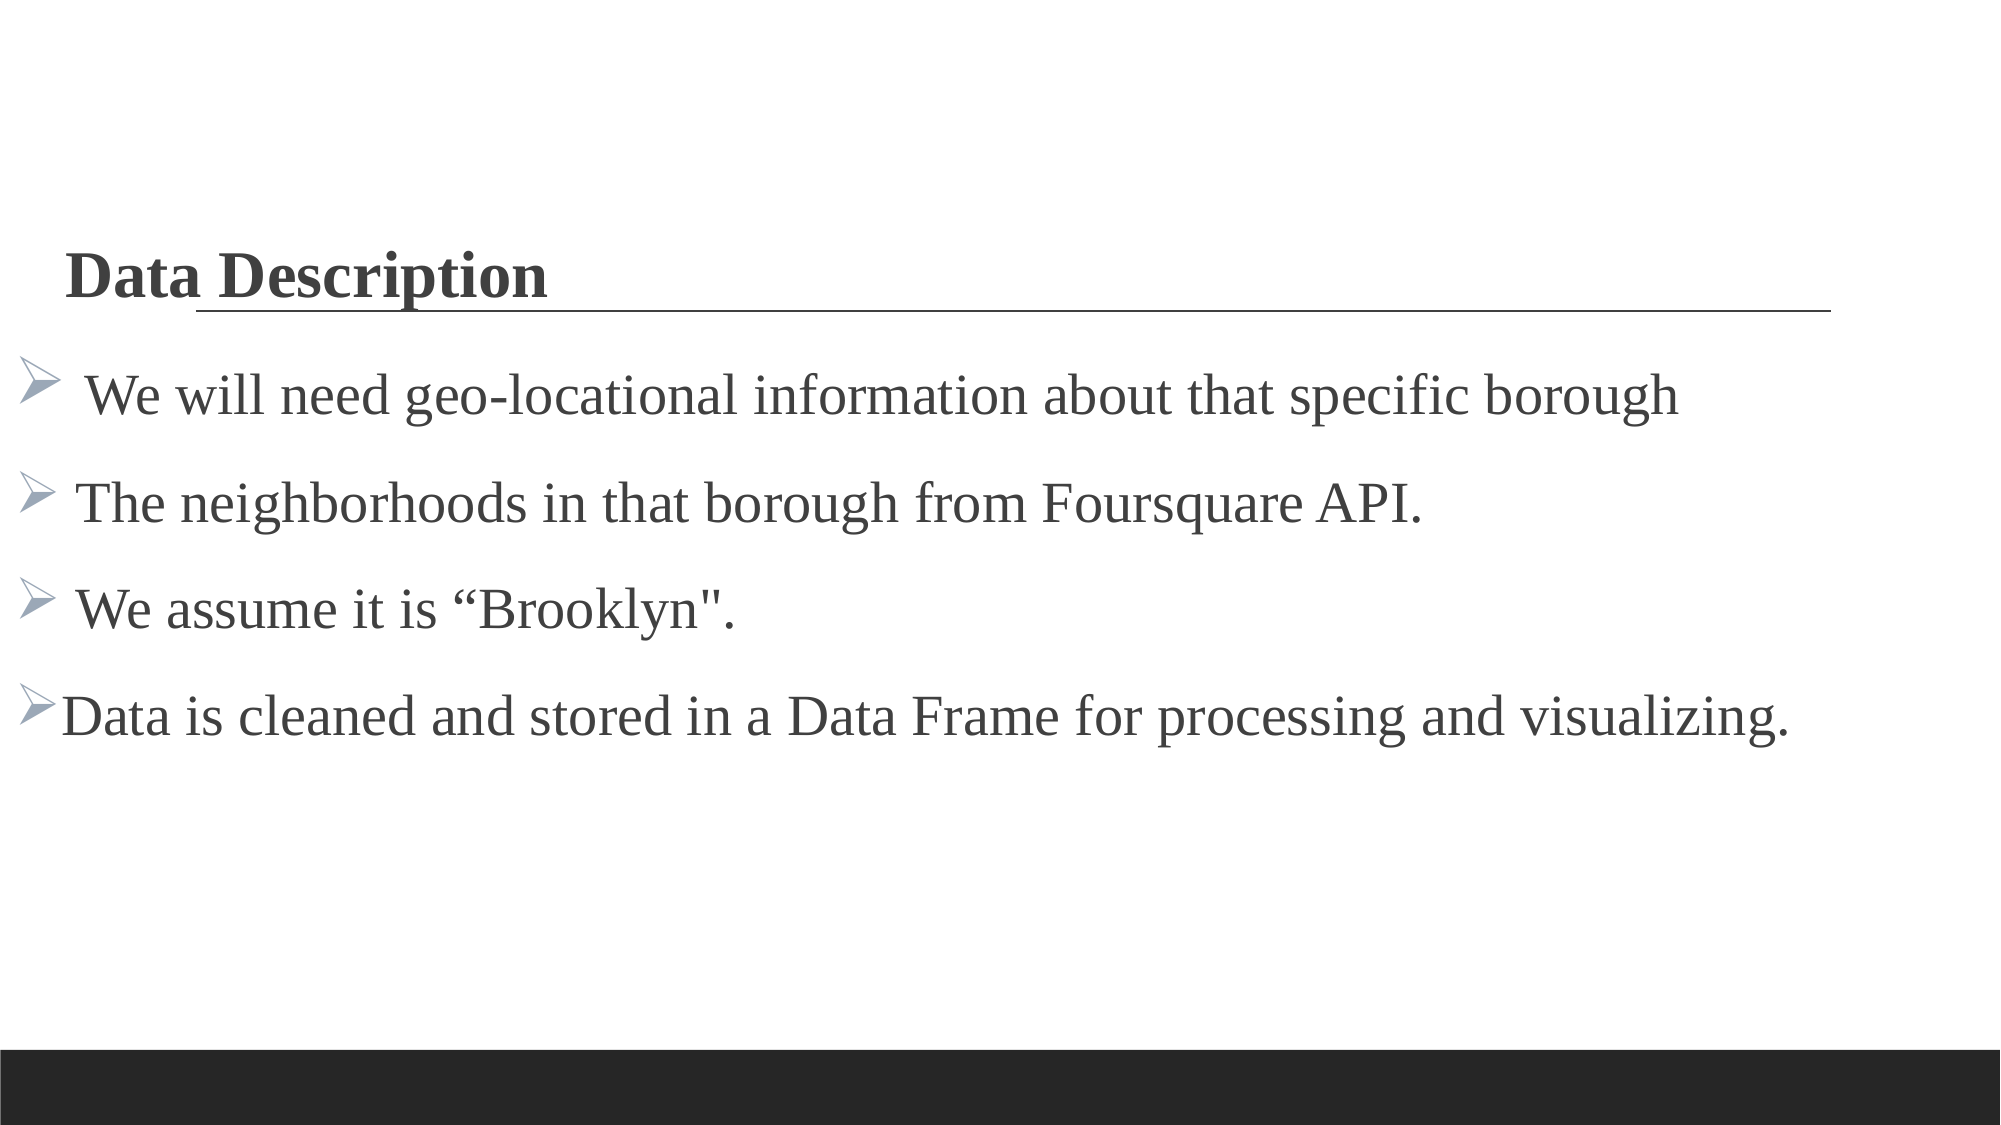

Data Description
 We will need geo-locational information about that specific borough
 The neighborhoods in that borough from Foursquare API.
 We assume it is “Brooklyn".
Data is cleaned and stored in a Data Frame for processing and visualizing.